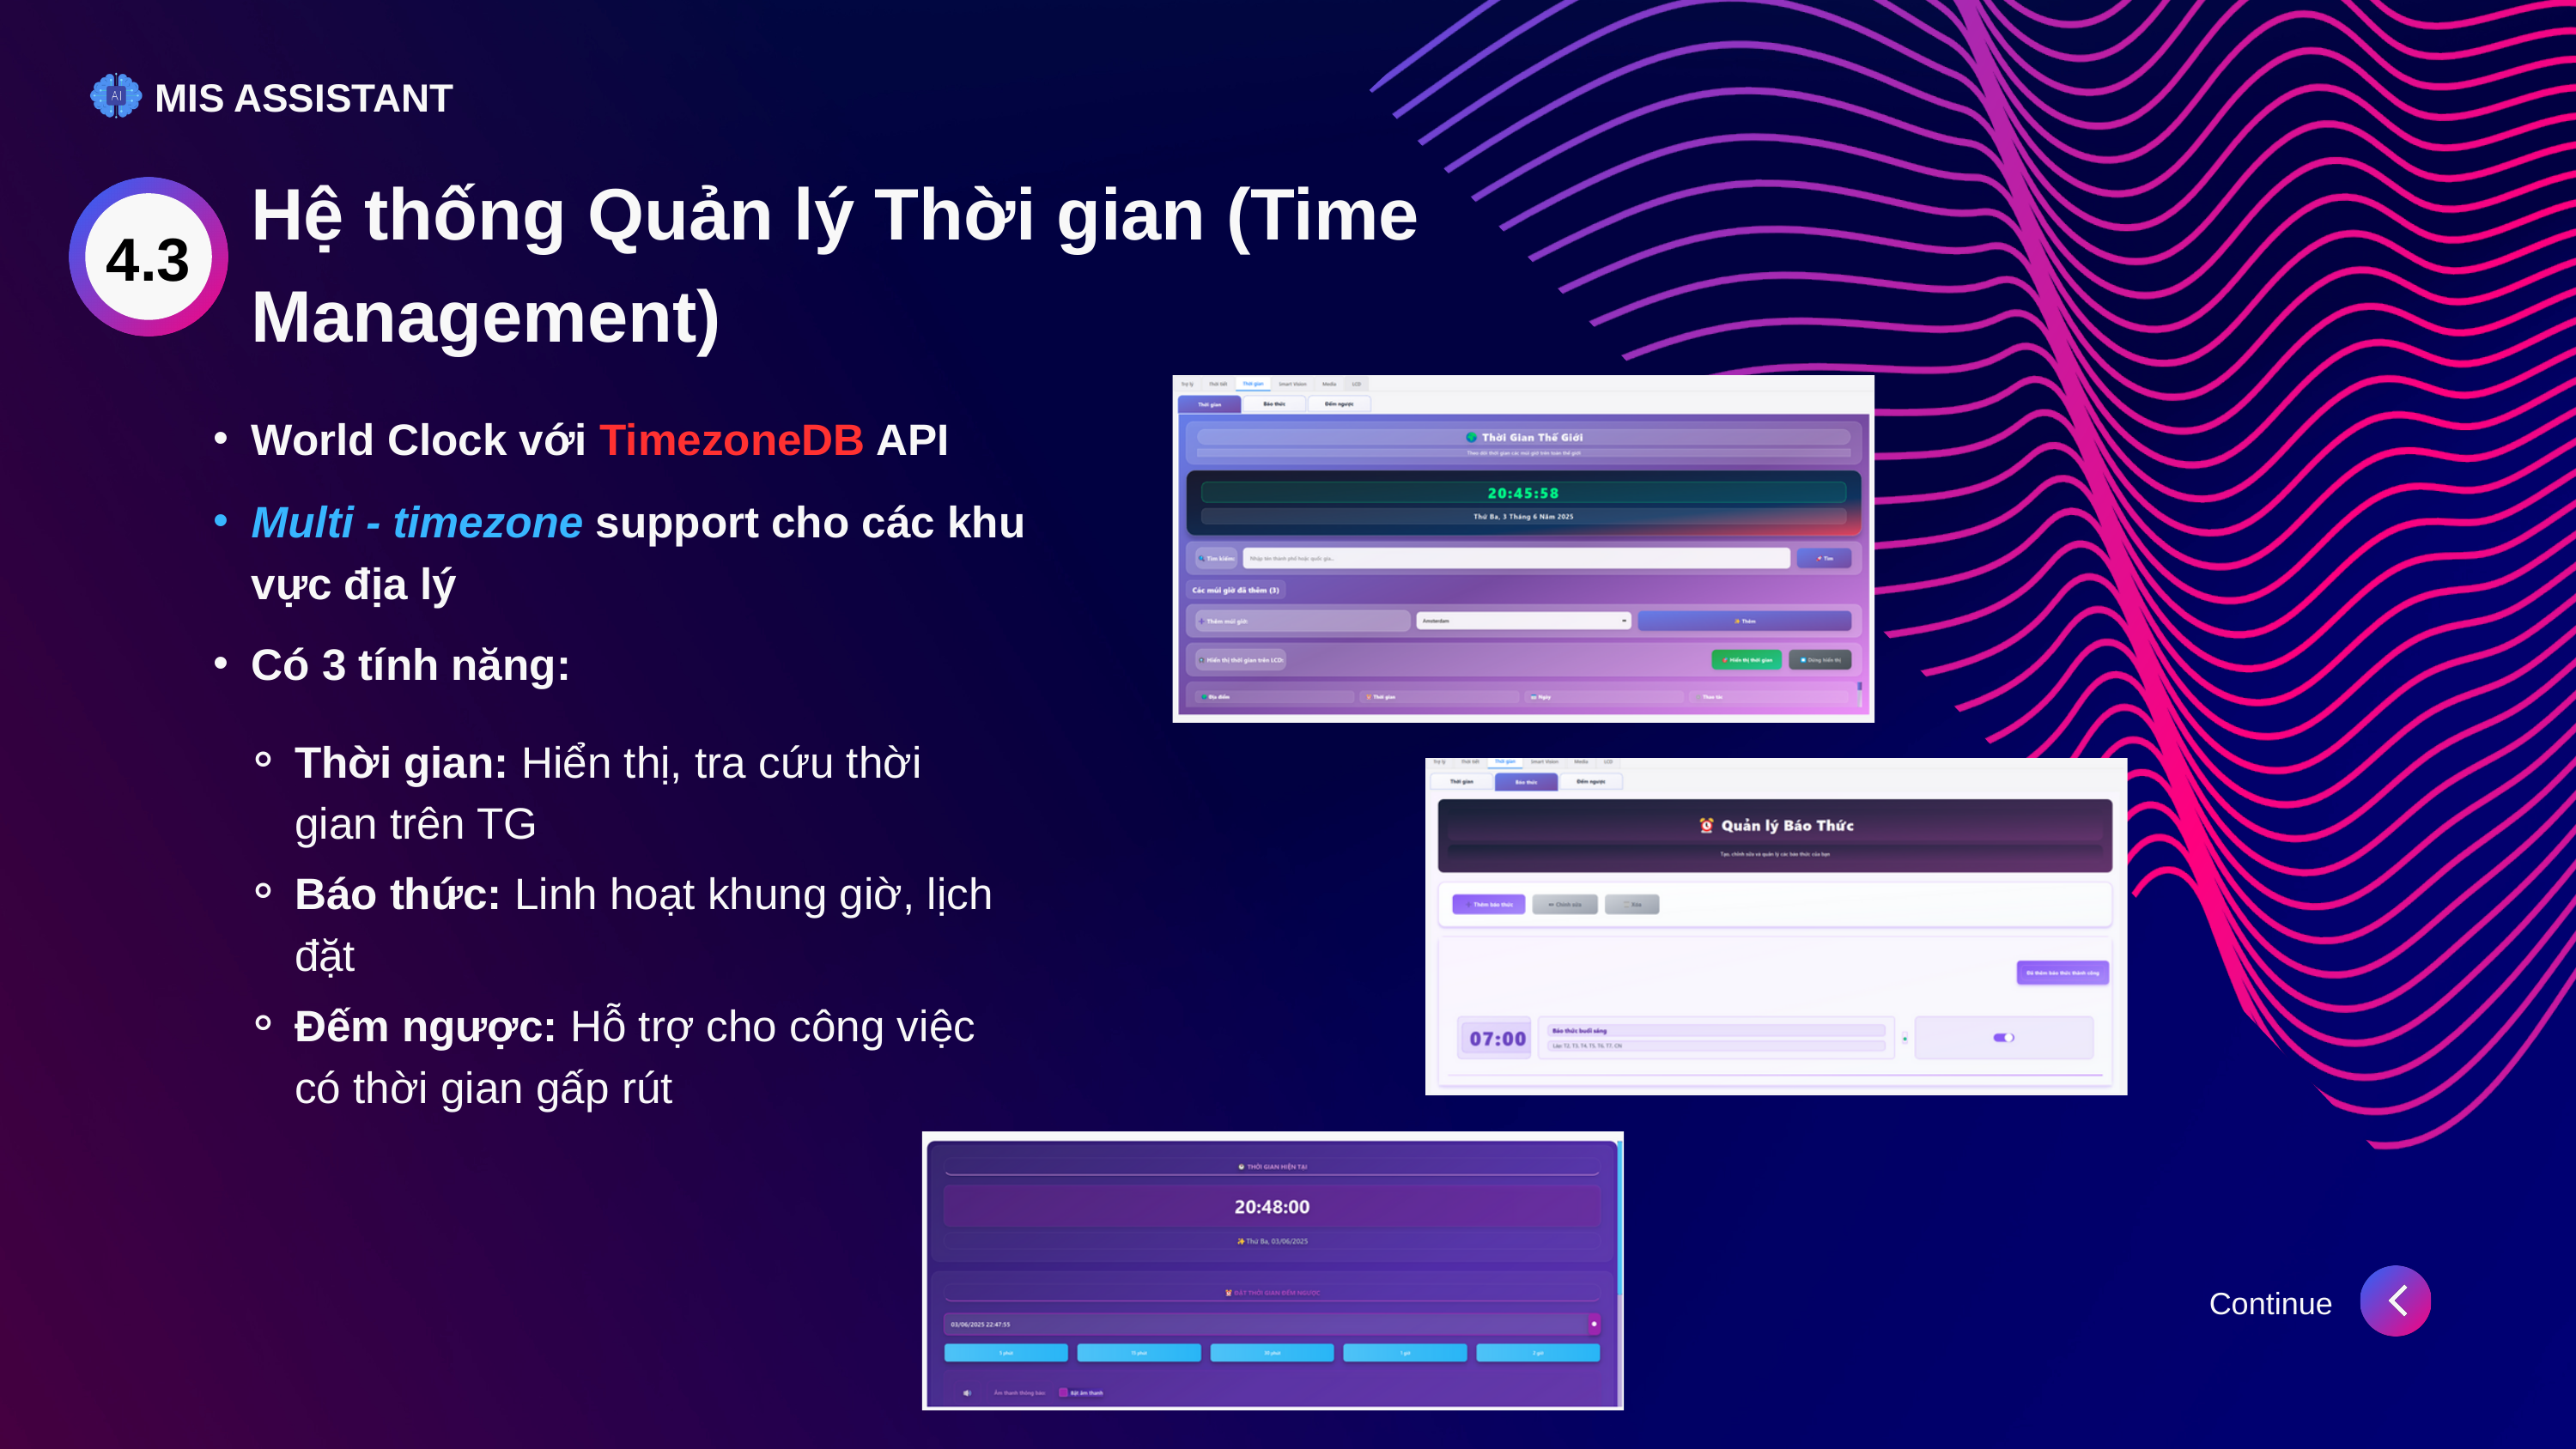

MIS ASSISTANT

Hệ thống Quản lý Thời gian (Time Management)

4.3

World Clock với TimezoneDB API
Multi - timezone support cho các khu vực địa lý
Có 3 tính năng:
Thời gian: Hiển thị, tra cứu thời gian trên TG

Báo thức: Linh hoạt khung giờ, lịch đặt
Đếm ngược: Hỗ trợ cho công việc có thời gian gấp rút

Continue